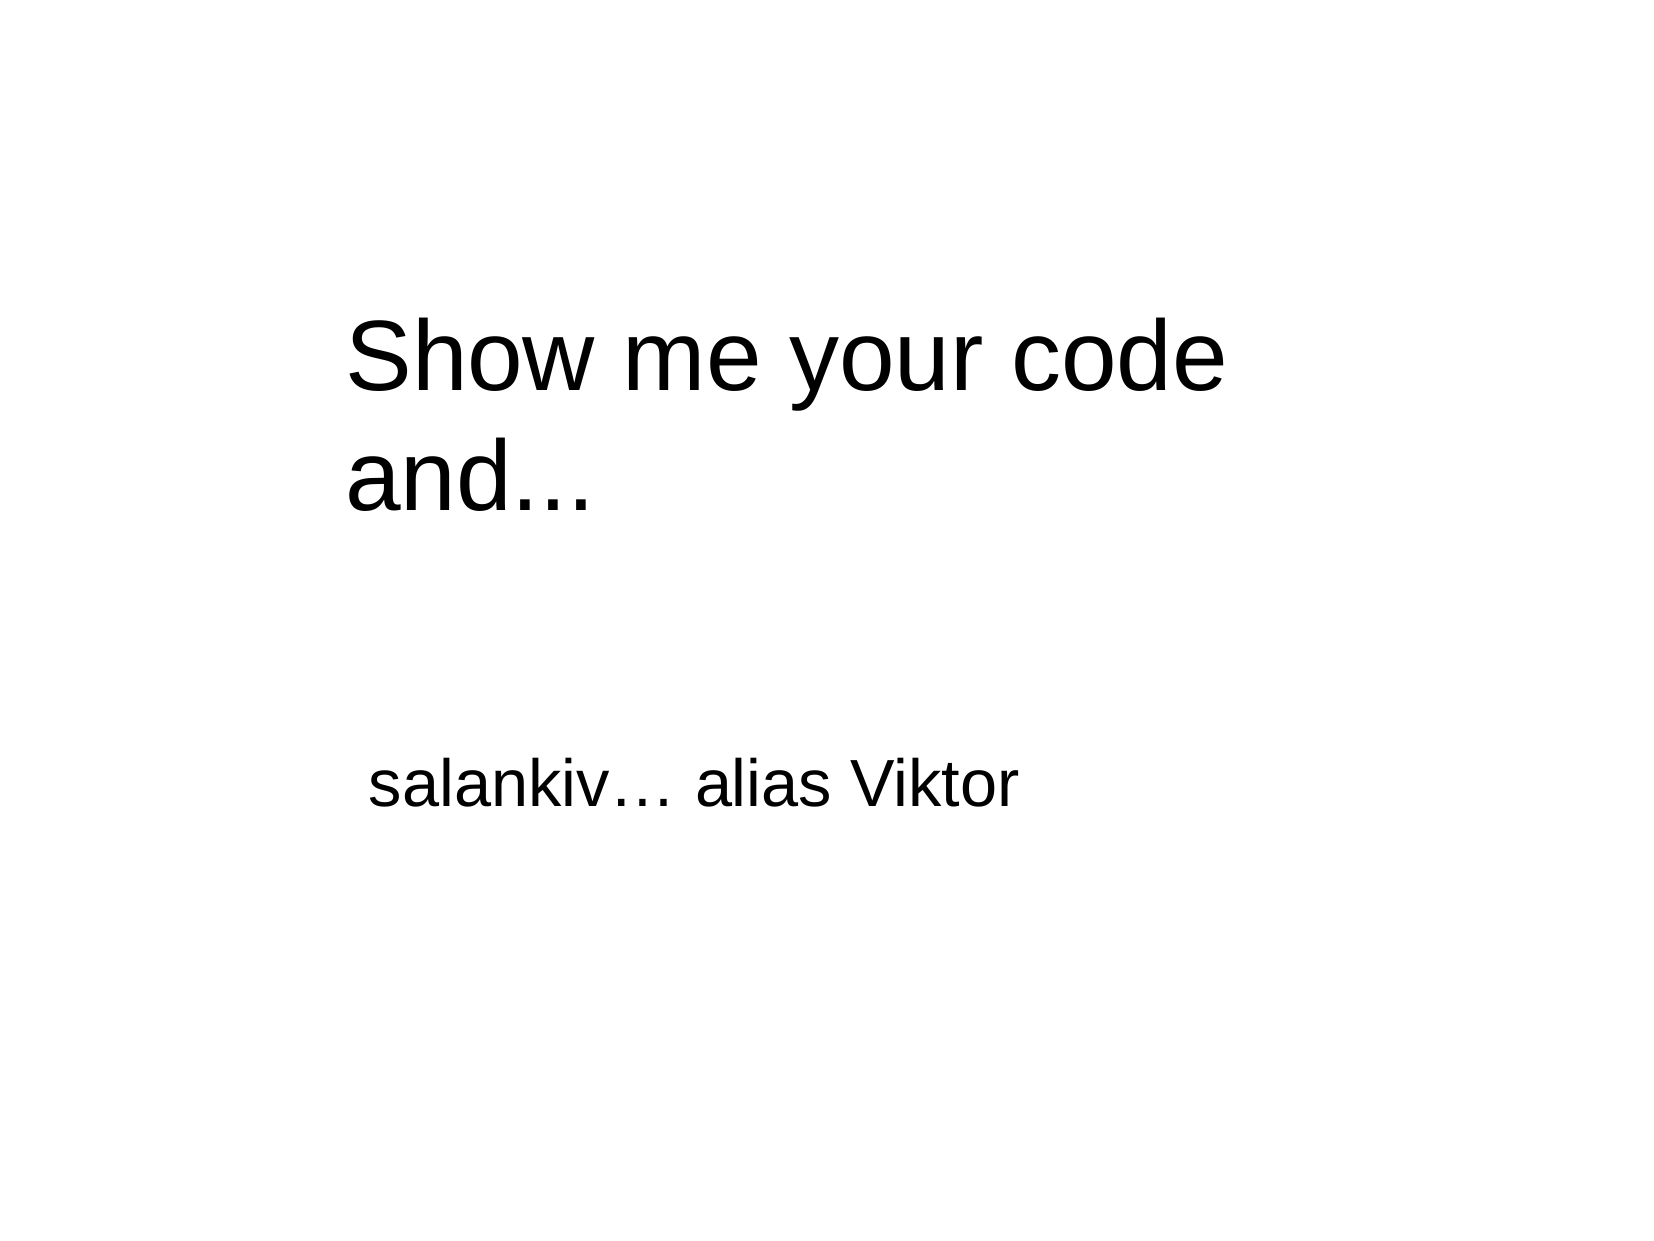

Show me your code and...
salankiv… alias Viktor